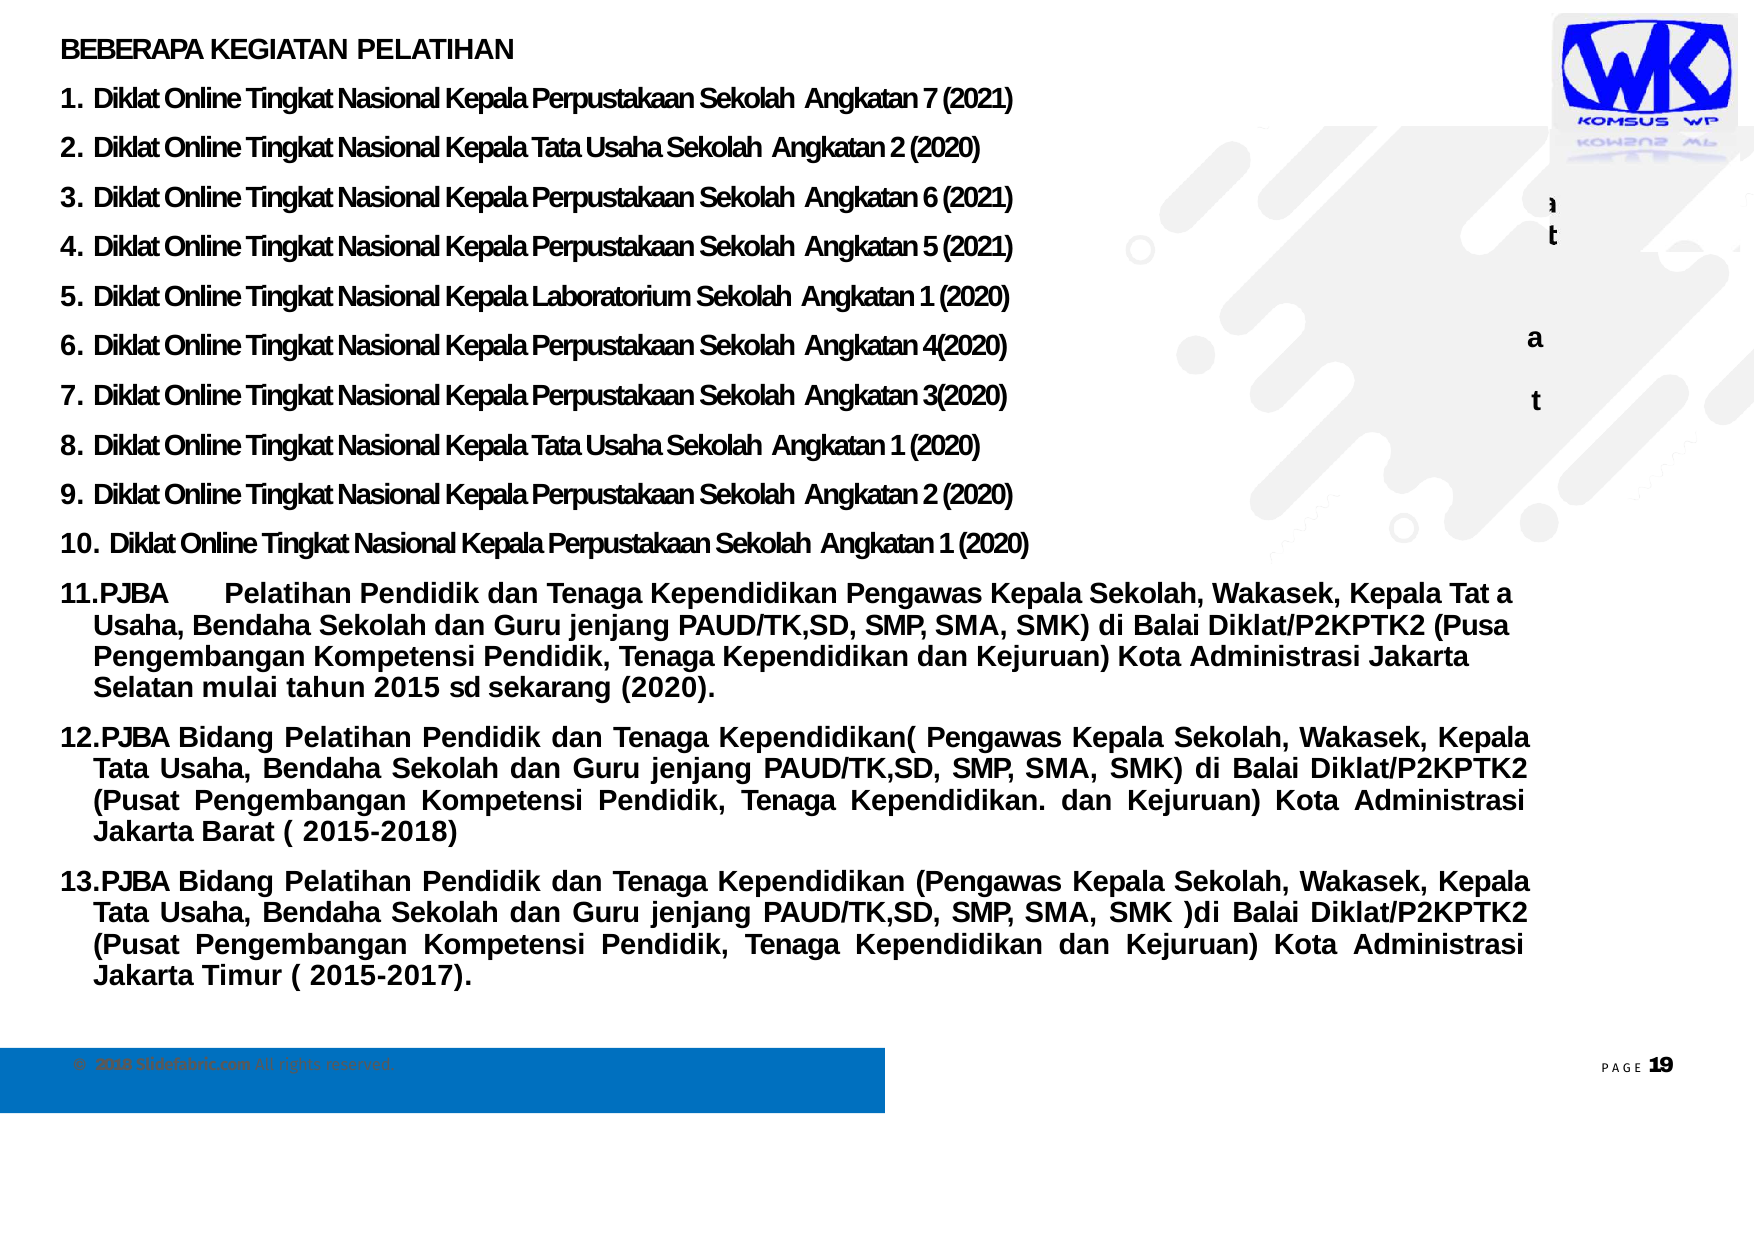

BEBERAPA KEGIATAN PELATIHAN
Diklat Online Tingkat Nasional Kepala Perpustakaan Sekolah  Angkatan 7 (2021)
Diklat Online Tingkat Nasional Kepala Tata Usaha Sekolah  Angkatan 2 (2020)
Diklat Online Tingkat Nasional Kepala Perpustakaan Sekolah  Angkatan 6 (2021)
Diklat Online Tingkat Nasional Kepala Perpustakaan Sekolah  Angkatan 5 (2021)
Diklat Online Tingkat Nasional Kepala Laboratorium Sekolah  Angkatan 1 (2020)
Diklat Online Tingkat Nasional Kepala Perpustakaan Sekolah  Angkatan 4(2020)
Diklat Online Tingkat Nasional Kepala Perpustakaan Sekolah  Angkatan 3(2020)
Diklat Online Tingkat Nasional Kepala Tata Usaha Sekolah  Angkatan 1 (2020)
Diklat Online Tingkat Nasional Kepala Perpustakaan Sekolah  Angkatan 2 (2020)
 Diklat Online Tingkat Nasional Kepala Perpustakaan Sekolah  Angkatan 1 (2020)
PJBA	Pelatihan Pendidik dan Tenaga Kependidikan Pengawas Kepala Sekolah, Wakasek, Kepala Tat a Usaha, Bendaha Sekolah dan Guru jenjang PAUD/TK,SD, SMP, SMA, SMK) di Balai Diklat/P2KPTK2 (Pusa  Pengembangan Kompetensi Pendidik, Tenaga Kependidikan dan Kejuruan) Kota Administrasi Jakarta  Selatan mulai tahun 2015 sd sekarang (2020).
PJBA Bidang Pelatihan Pendidik dan Tenaga Kependidikan( Pengawas Kepala Sekolah, Wakasek, Kepala  Tata Usaha, Bendaha Sekolah dan Guru jenjang PAUD/TK,SD, SMP, SMA, SMK) di Balai Diklat/P2KPTK2  (Pusat Pengembangan Kompetensi Pendidik, Tenaga Kependidikan. dan Kejuruan) Kota Administrasi  Jakarta Barat ( 2015-2018)
PJBA Bidang Pelatihan Pendidik dan Tenaga Kependidikan (Pengawas Kepala Sekolah, Wakasek, Kepala  Tata Usaha, Bendaha Sekolah dan Guru jenjang PAUD/TK,SD, SMP, SMA, SMK )di Balai Diklat/P2KPTK2  (Pusat Pengembangan Kompetensi Pendidik, Tenaga Kependidikan dan Kejuruan) Kota Administrasi  Jakarta Timur ( 2015-2017).

a  t
P A G E 19

© 2018 Slidefabric.com All rights reserved.